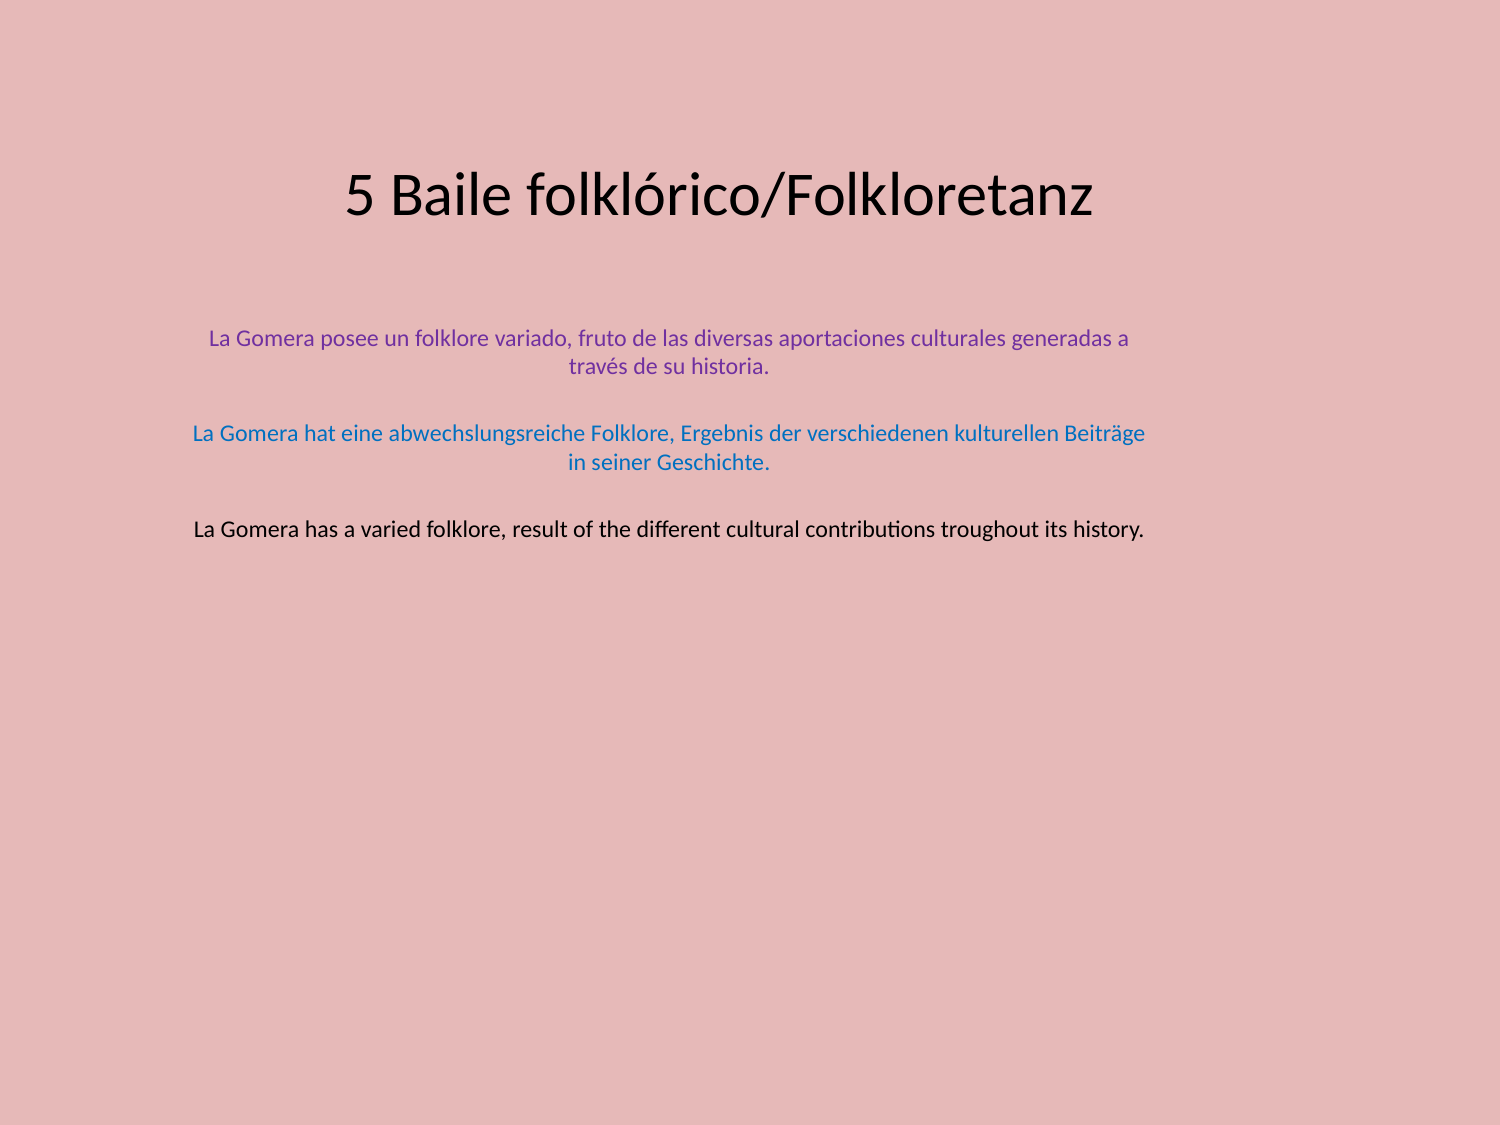

# 5 Baile folklórico/Folkloretanz
La Gomera posee un folklore variado, fruto de las diversas aportaciones culturales generadas a través de su historia.

La Gomera hat eine abwechslungsreiche Folklore, Ergebnis der verschiedenen kulturellen Beiträge in seiner Geschichte.

La Gomera has a varied folklore, result of the different cultural contributions troughout its history.